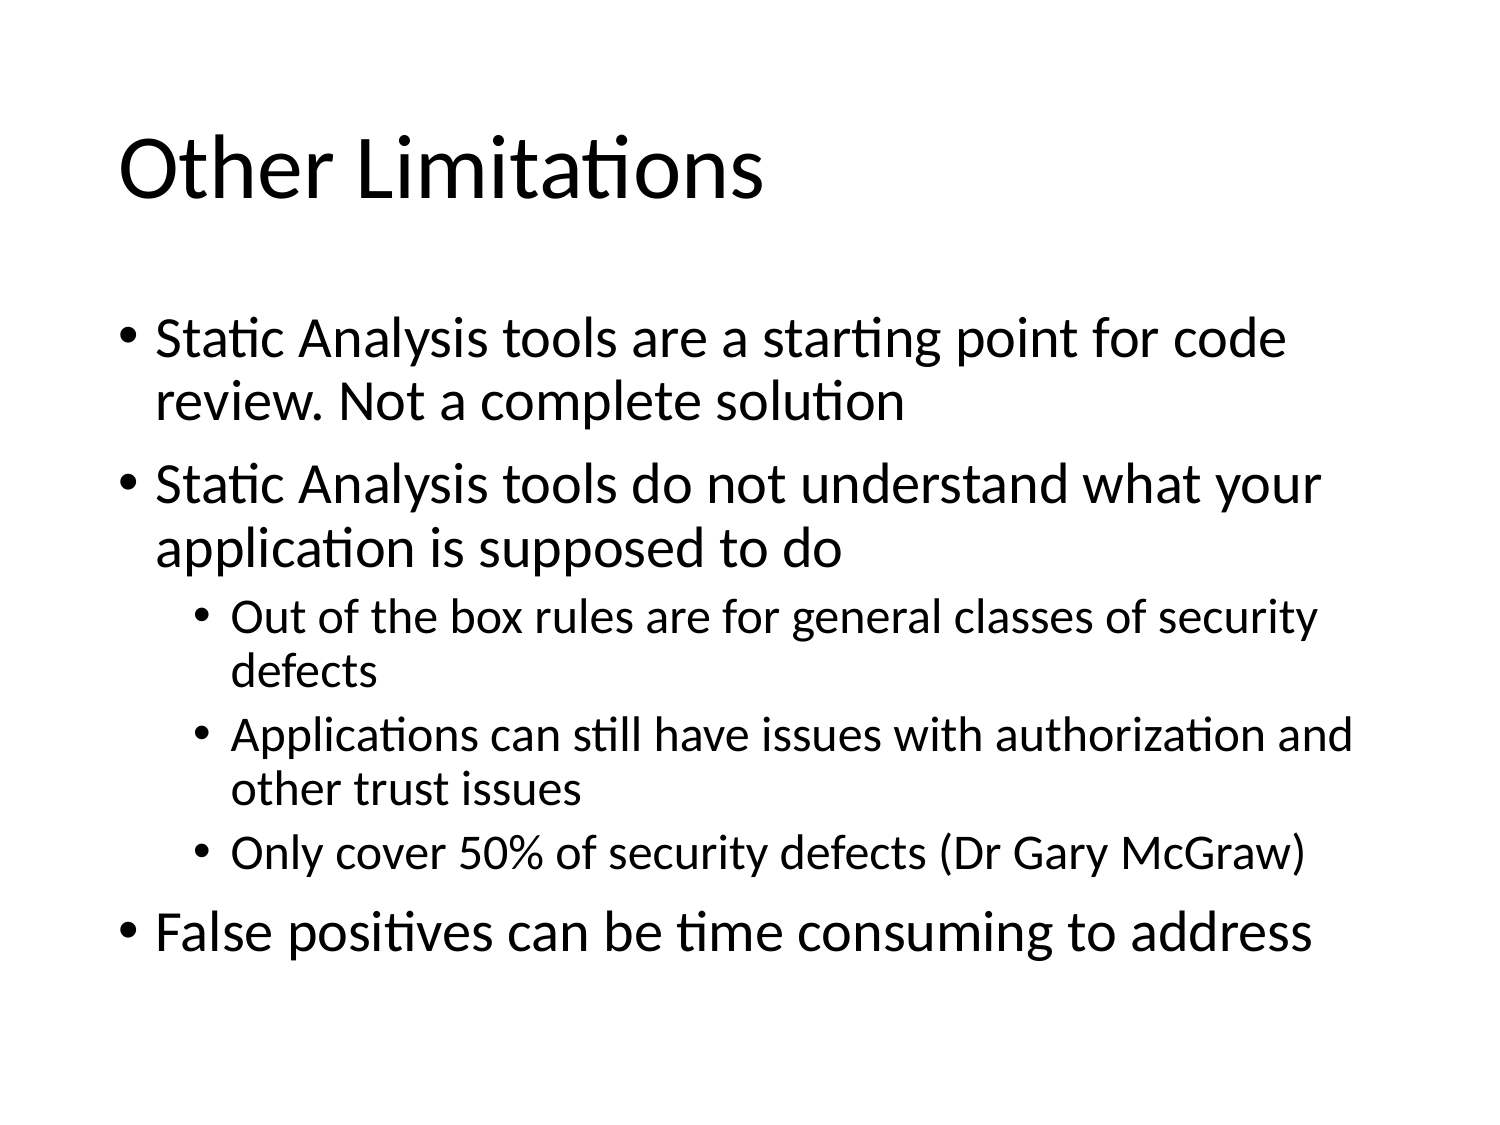

# Other Limitations
Static Analysis tools are a starting point for code review. Not a complete solution
Static Analysis tools do not understand what your application is supposed to do
Out of the box rules are for general classes of security defects
Applications can still have issues with authorization and other trust issues
Only cover 50% of security defects (Dr Gary McGraw)
False positives can be time consuming to address